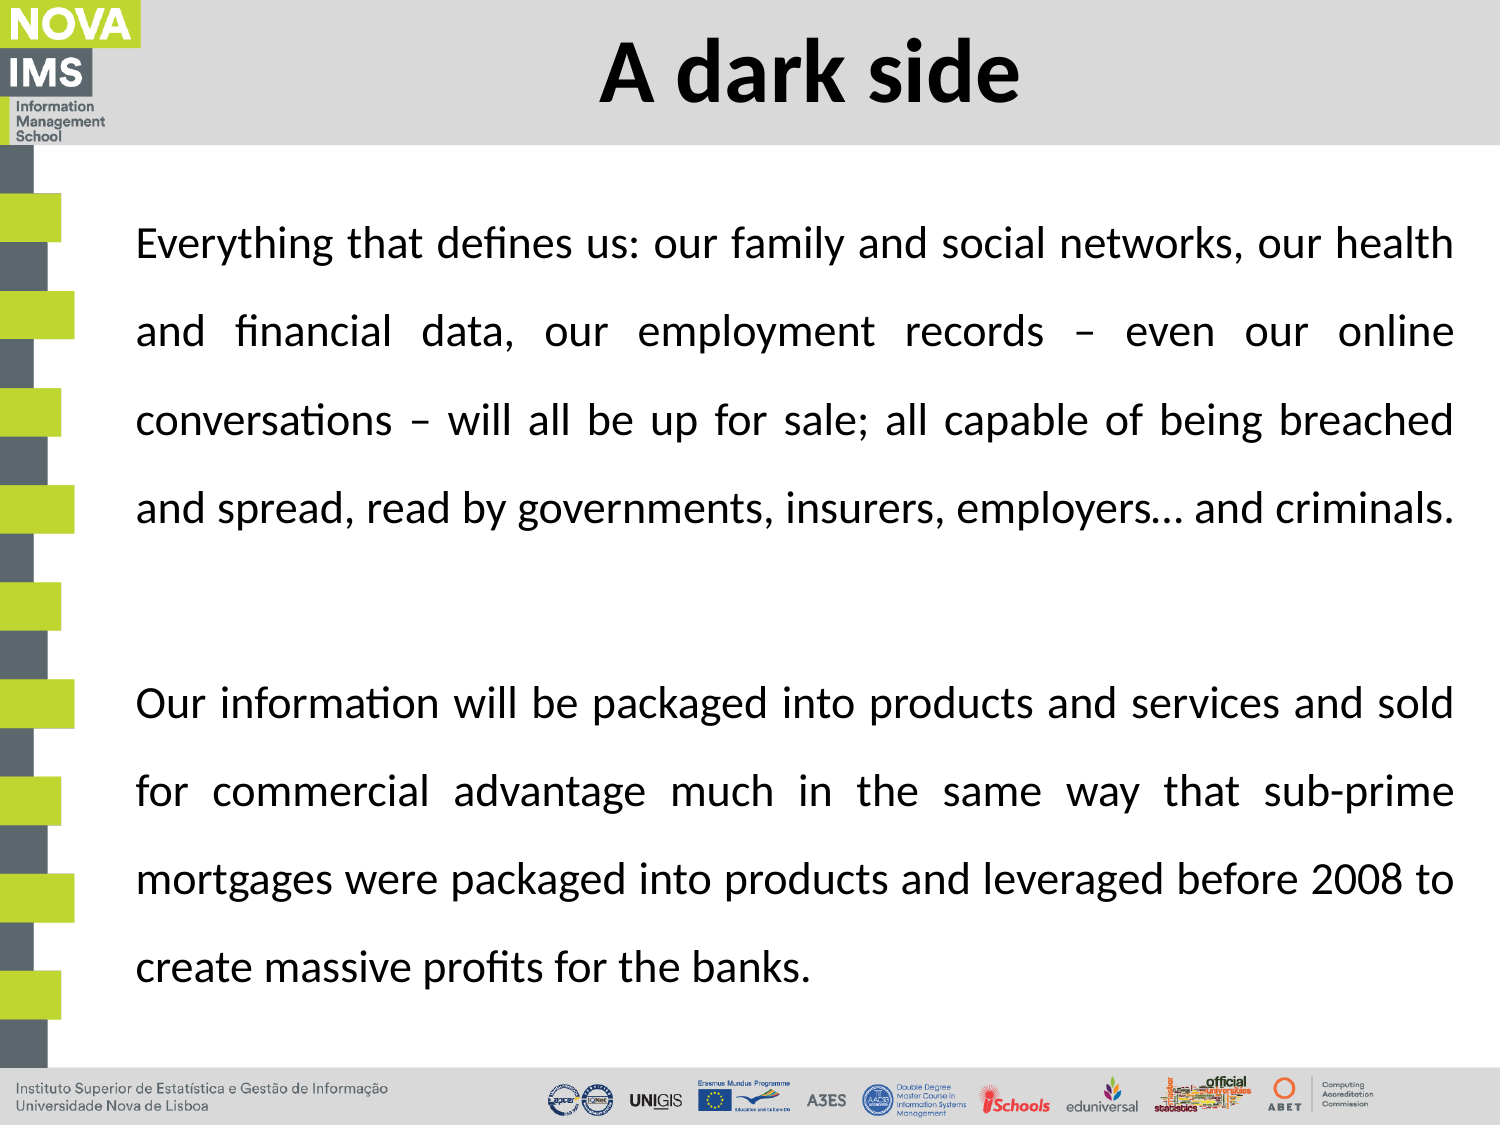

# A dark side
Everything that defines us: our family and social networks, our health and financial data, our employment records – even our online conversations – will all be up for sale; all capable of being breached and spread, read by governments, insurers, employers… and criminals.

Our information will be packaged into products and services and sold for commercial advantage much in the same way that sub-prime mortgages were packaged into products and leveraged before 2008 to create massive profits for the banks.